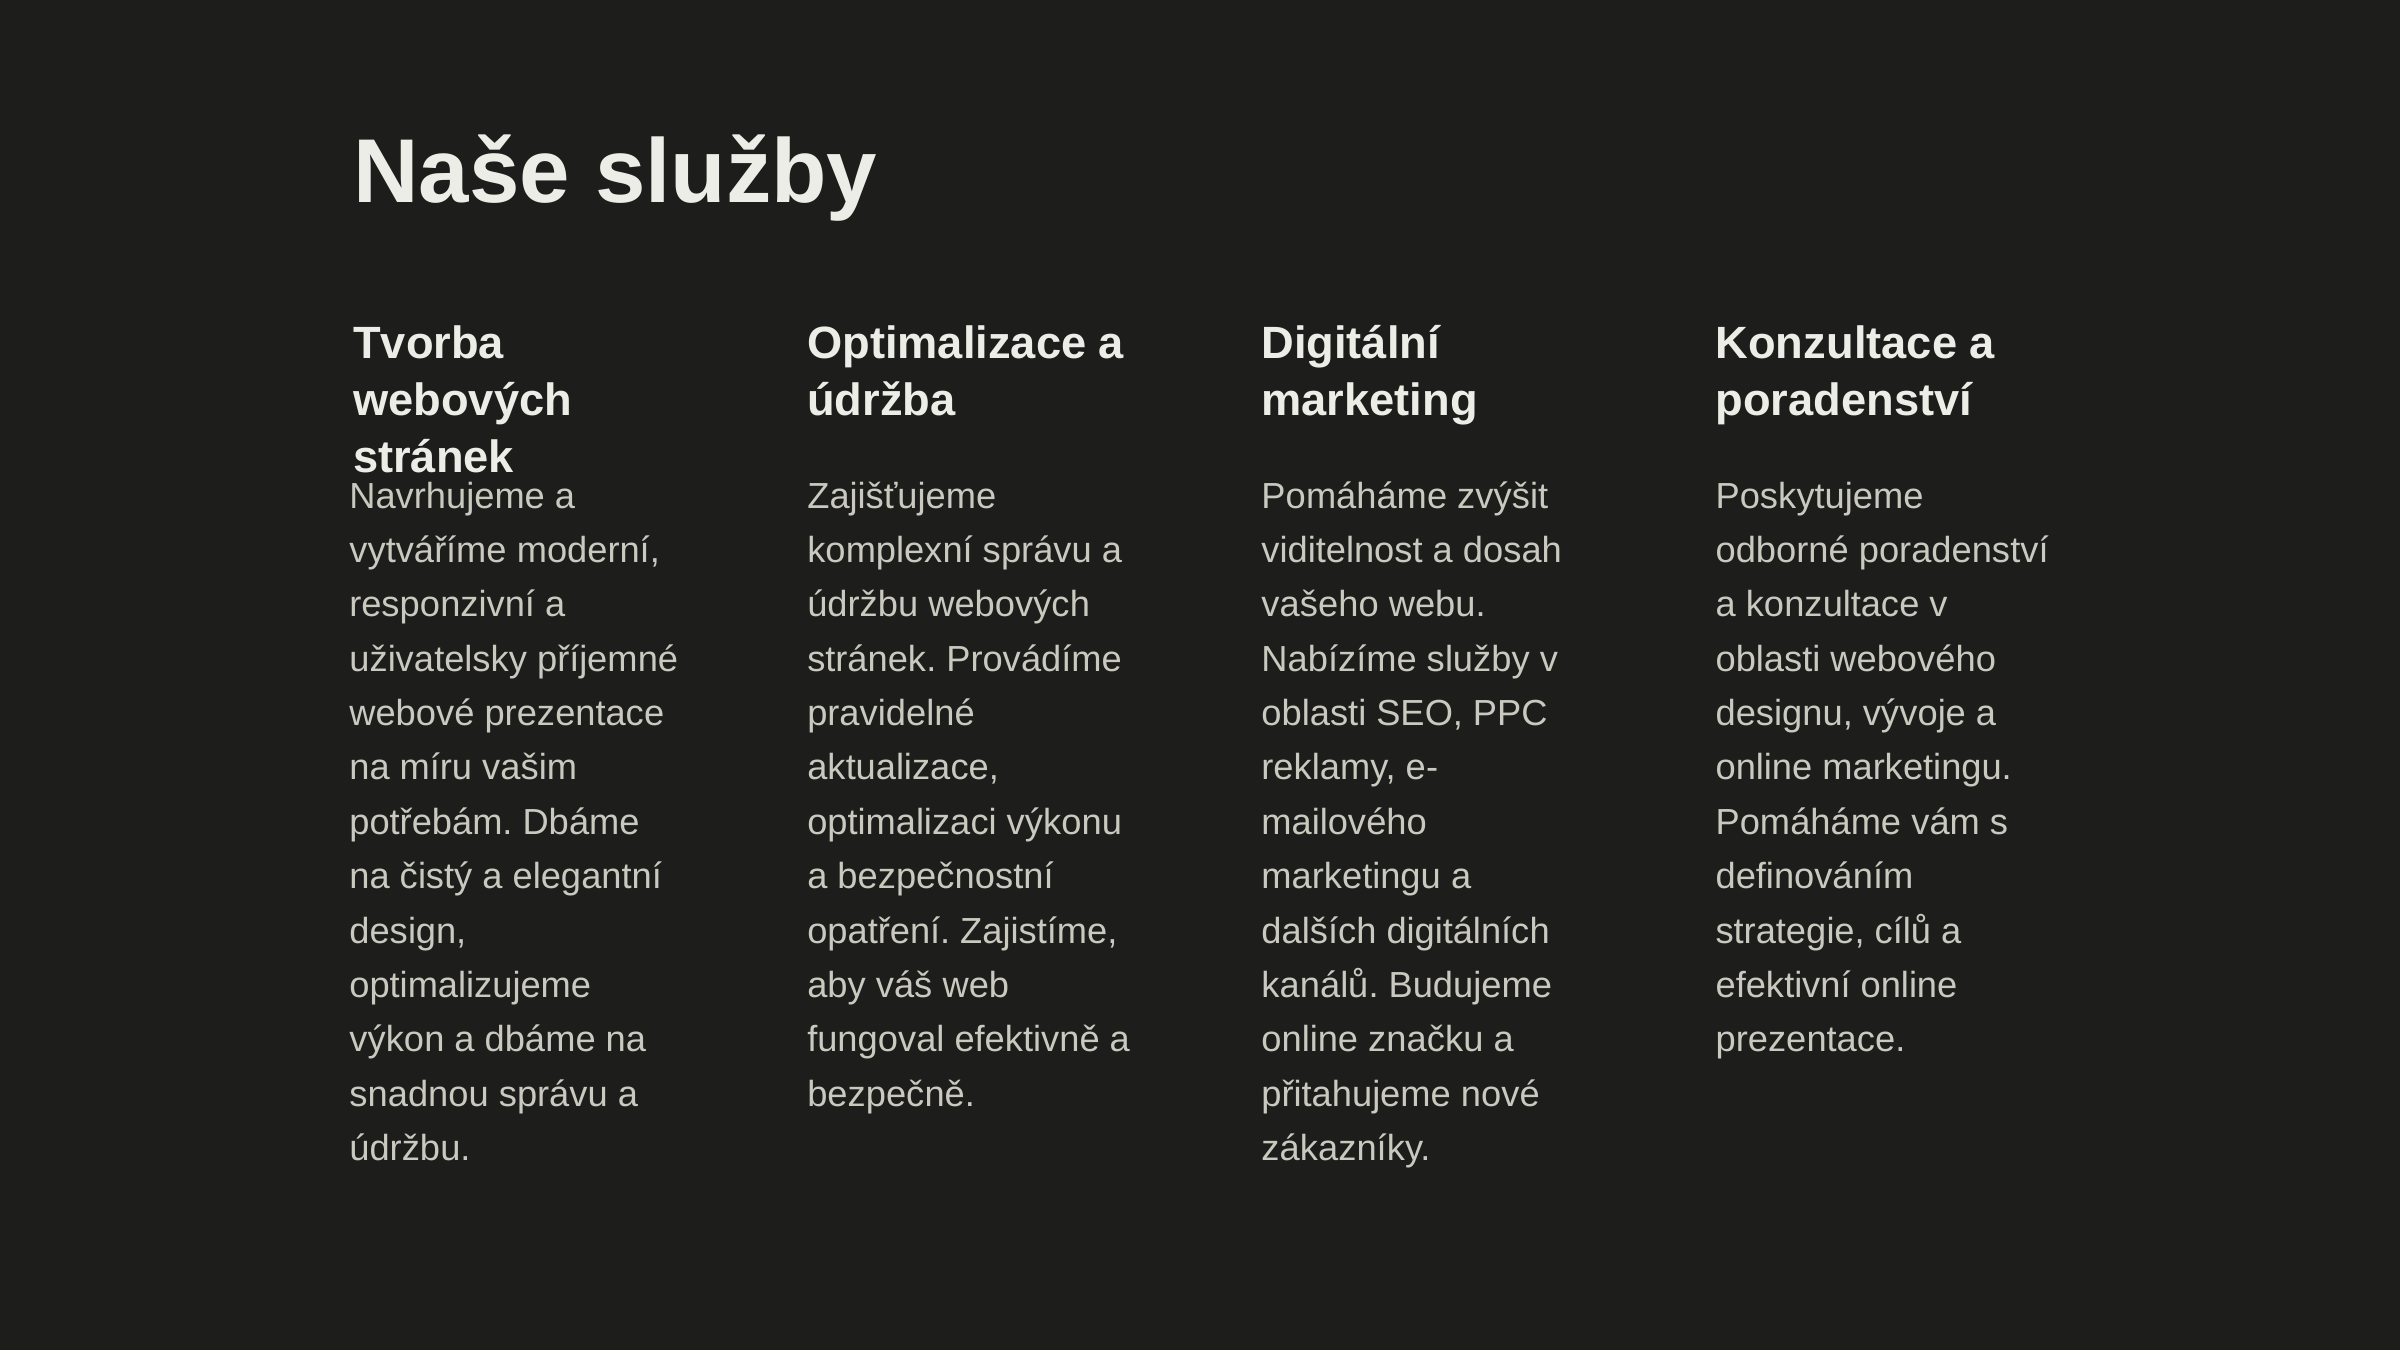

Naše služby
Tvorba webových stránek
Optimalizace a údržba
Digitální marketing
Konzultace a poradenství
Navrhujeme a vytváříme moderní, responzivní a uživatelsky příjemné webové prezentace na míru vašim potřebám. Dbáme na čistý a elegantní design, optimalizujeme výkon a dbáme na snadnou správu a údržbu.
Zajišťujeme komplexní správu a údržbu webových stránek. Provádíme pravidelné aktualizace, optimalizaci výkonu a bezpečnostní opatření. Zajistíme, aby váš web fungoval efektivně a bezpečně.
Pomáháme zvýšit viditelnost a dosah vašeho webu. Nabízíme služby v oblasti SEO, PPC reklamy, e-mailového marketingu a dalších digitálních kanálů. Budujeme online značku a přitahujeme nové zákazníky.
Poskytujeme odborné poradenství a konzultace v oblasti webového designu, vývoje a online marketingu. Pomáháme vám s definováním strategie, cílů a efektivní online prezentace.